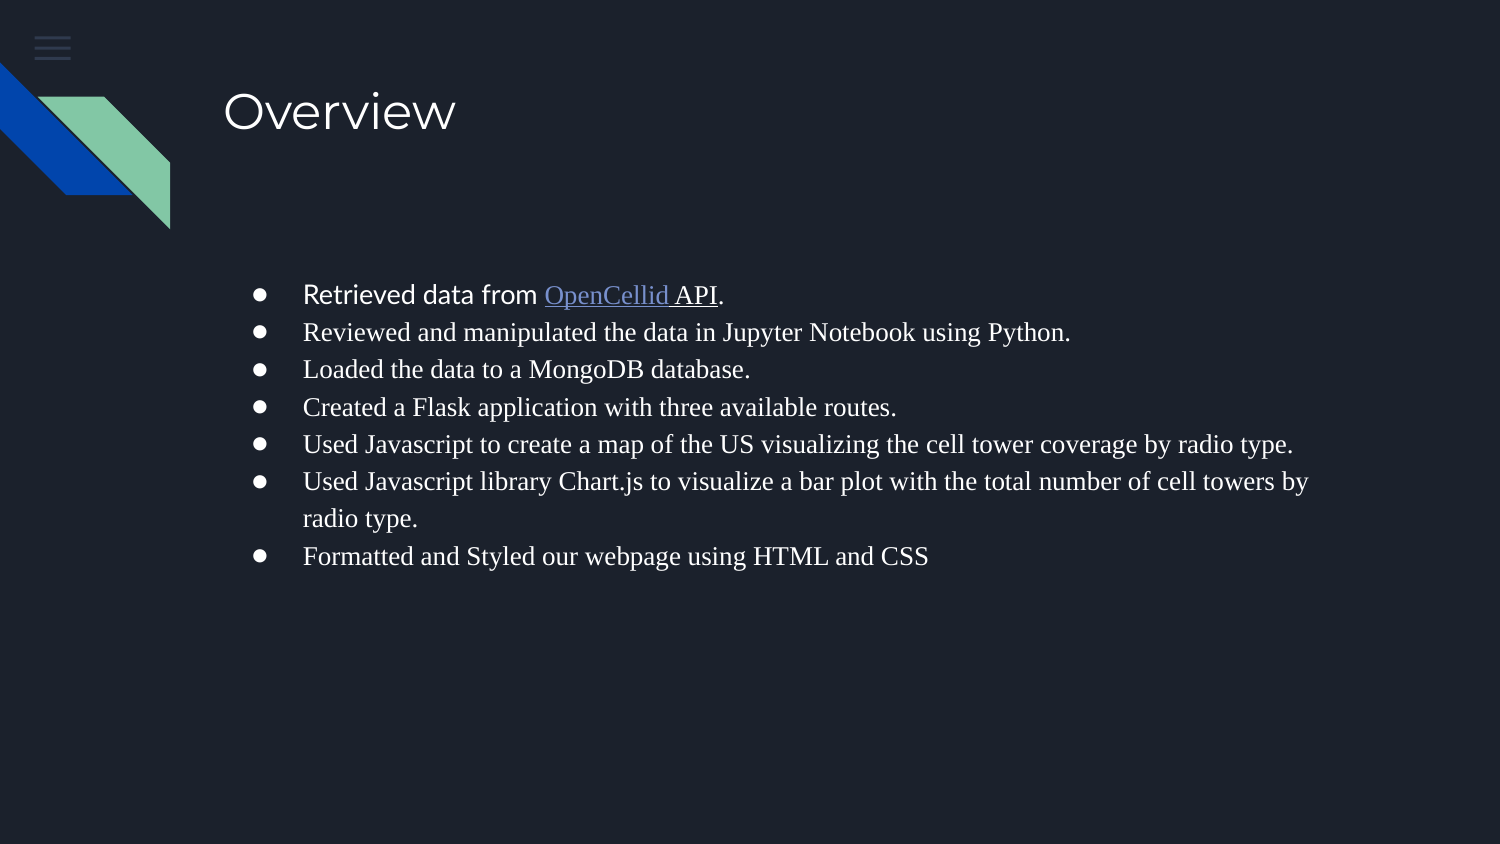

# Overview
Retrieved data from OpenCellid API.
Reviewed and manipulated the data in Jupyter Notebook using Python.
Loaded the data to a MongoDB database.
Created a Flask application with three available routes.
Used Javascript to create a map of the US visualizing the cell tower coverage by radio type.
Used Javascript library Chart.js to visualize a bar plot with the total number of cell towers by radio type.
Formatted and Styled our webpage using HTML and CSS